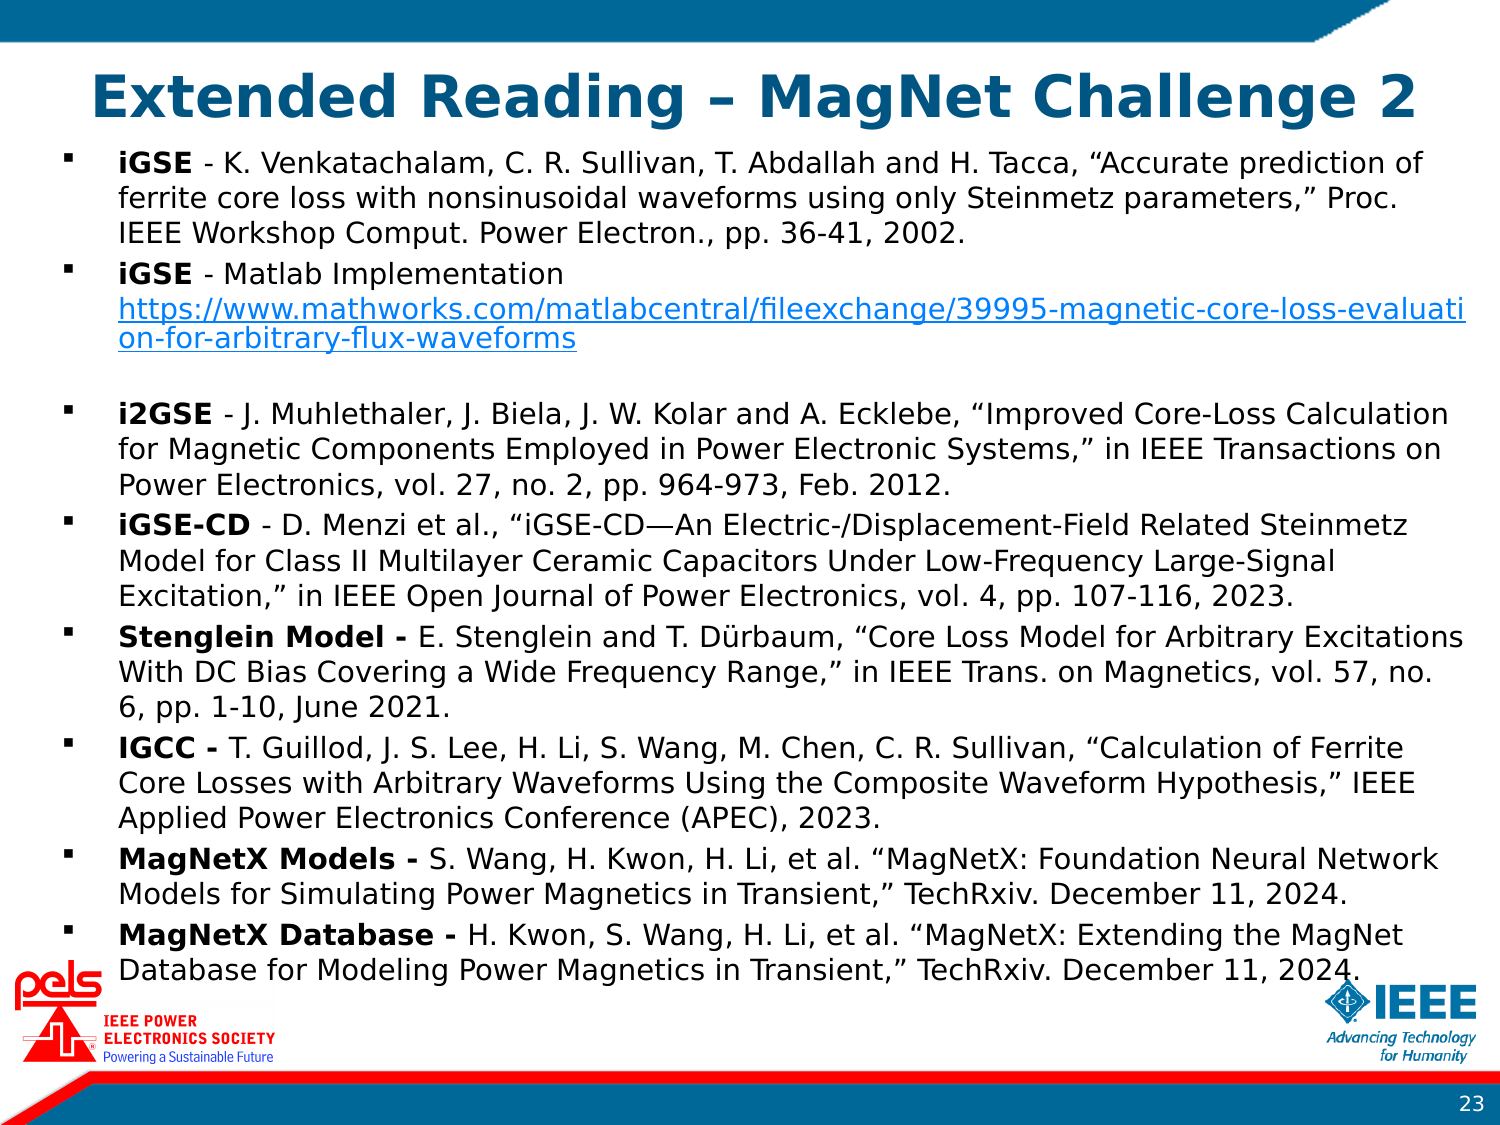

# Extended Reading – MagNet Challenge 2
iGSE - K. Venkatachalam, C. R. Sullivan, T. Abdallah and H. Tacca, “Accurate prediction of ferrite core loss with nonsinusoidal waveforms using only Steinmetz parameters,” Proc. IEEE Workshop Comput. Power Electron., pp. 36-41, 2002.
iGSE - Matlab Implementation https://www.mathworks.com/matlabcentral/fileexchange/39995-magnetic-core-loss-evaluation-for-arbitrary-flux-waveforms
i2GSE - J. Muhlethaler, J. Biela, J. W. Kolar and A. Ecklebe, “Improved Core-Loss Calculation for Magnetic Components Employed in Power Electronic Systems,” in IEEE Transactions on Power Electronics, vol. 27, no. 2, pp. 964-973, Feb. 2012.
iGSE-CD - D. Menzi et al., “iGSE-CD—An Electric-/Displacement-Field Related Steinmetz Model for Class II Multilayer Ceramic Capacitors Under Low-Frequency Large-Signal Excitation,” in IEEE Open Journal of Power Electronics, vol. 4, pp. 107-116, 2023.
Stenglein Model - E. Stenglein and T. Dürbaum, “Core Loss Model for Arbitrary Excitations With DC Bias Covering a Wide Frequency Range,” in IEEE Trans. on Magnetics, vol. 57, no. 6, pp. 1-10, June 2021.
IGCC - T. Guillod, J. S. Lee, H. Li, S. Wang, M. Chen, C. R. Sullivan, “Calculation of Ferrite Core Losses with Arbitrary Waveforms Using the Composite Waveform Hypothesis,” IEEE Applied Power Electronics Conference (APEC), 2023.
MagNetX Models - S. Wang, H. Kwon, H. Li, et al. “MagNetX: Foundation Neural Network Models for Simulating Power Magnetics in Transient,” TechRxiv. December 11, 2024.
MagNetX Database - H. Kwon, S. Wang, H. Li, et al. “MagNetX: Extending the MagNet Database for Modeling Power Magnetics in Transient,” TechRxiv. December 11, 2024.
23